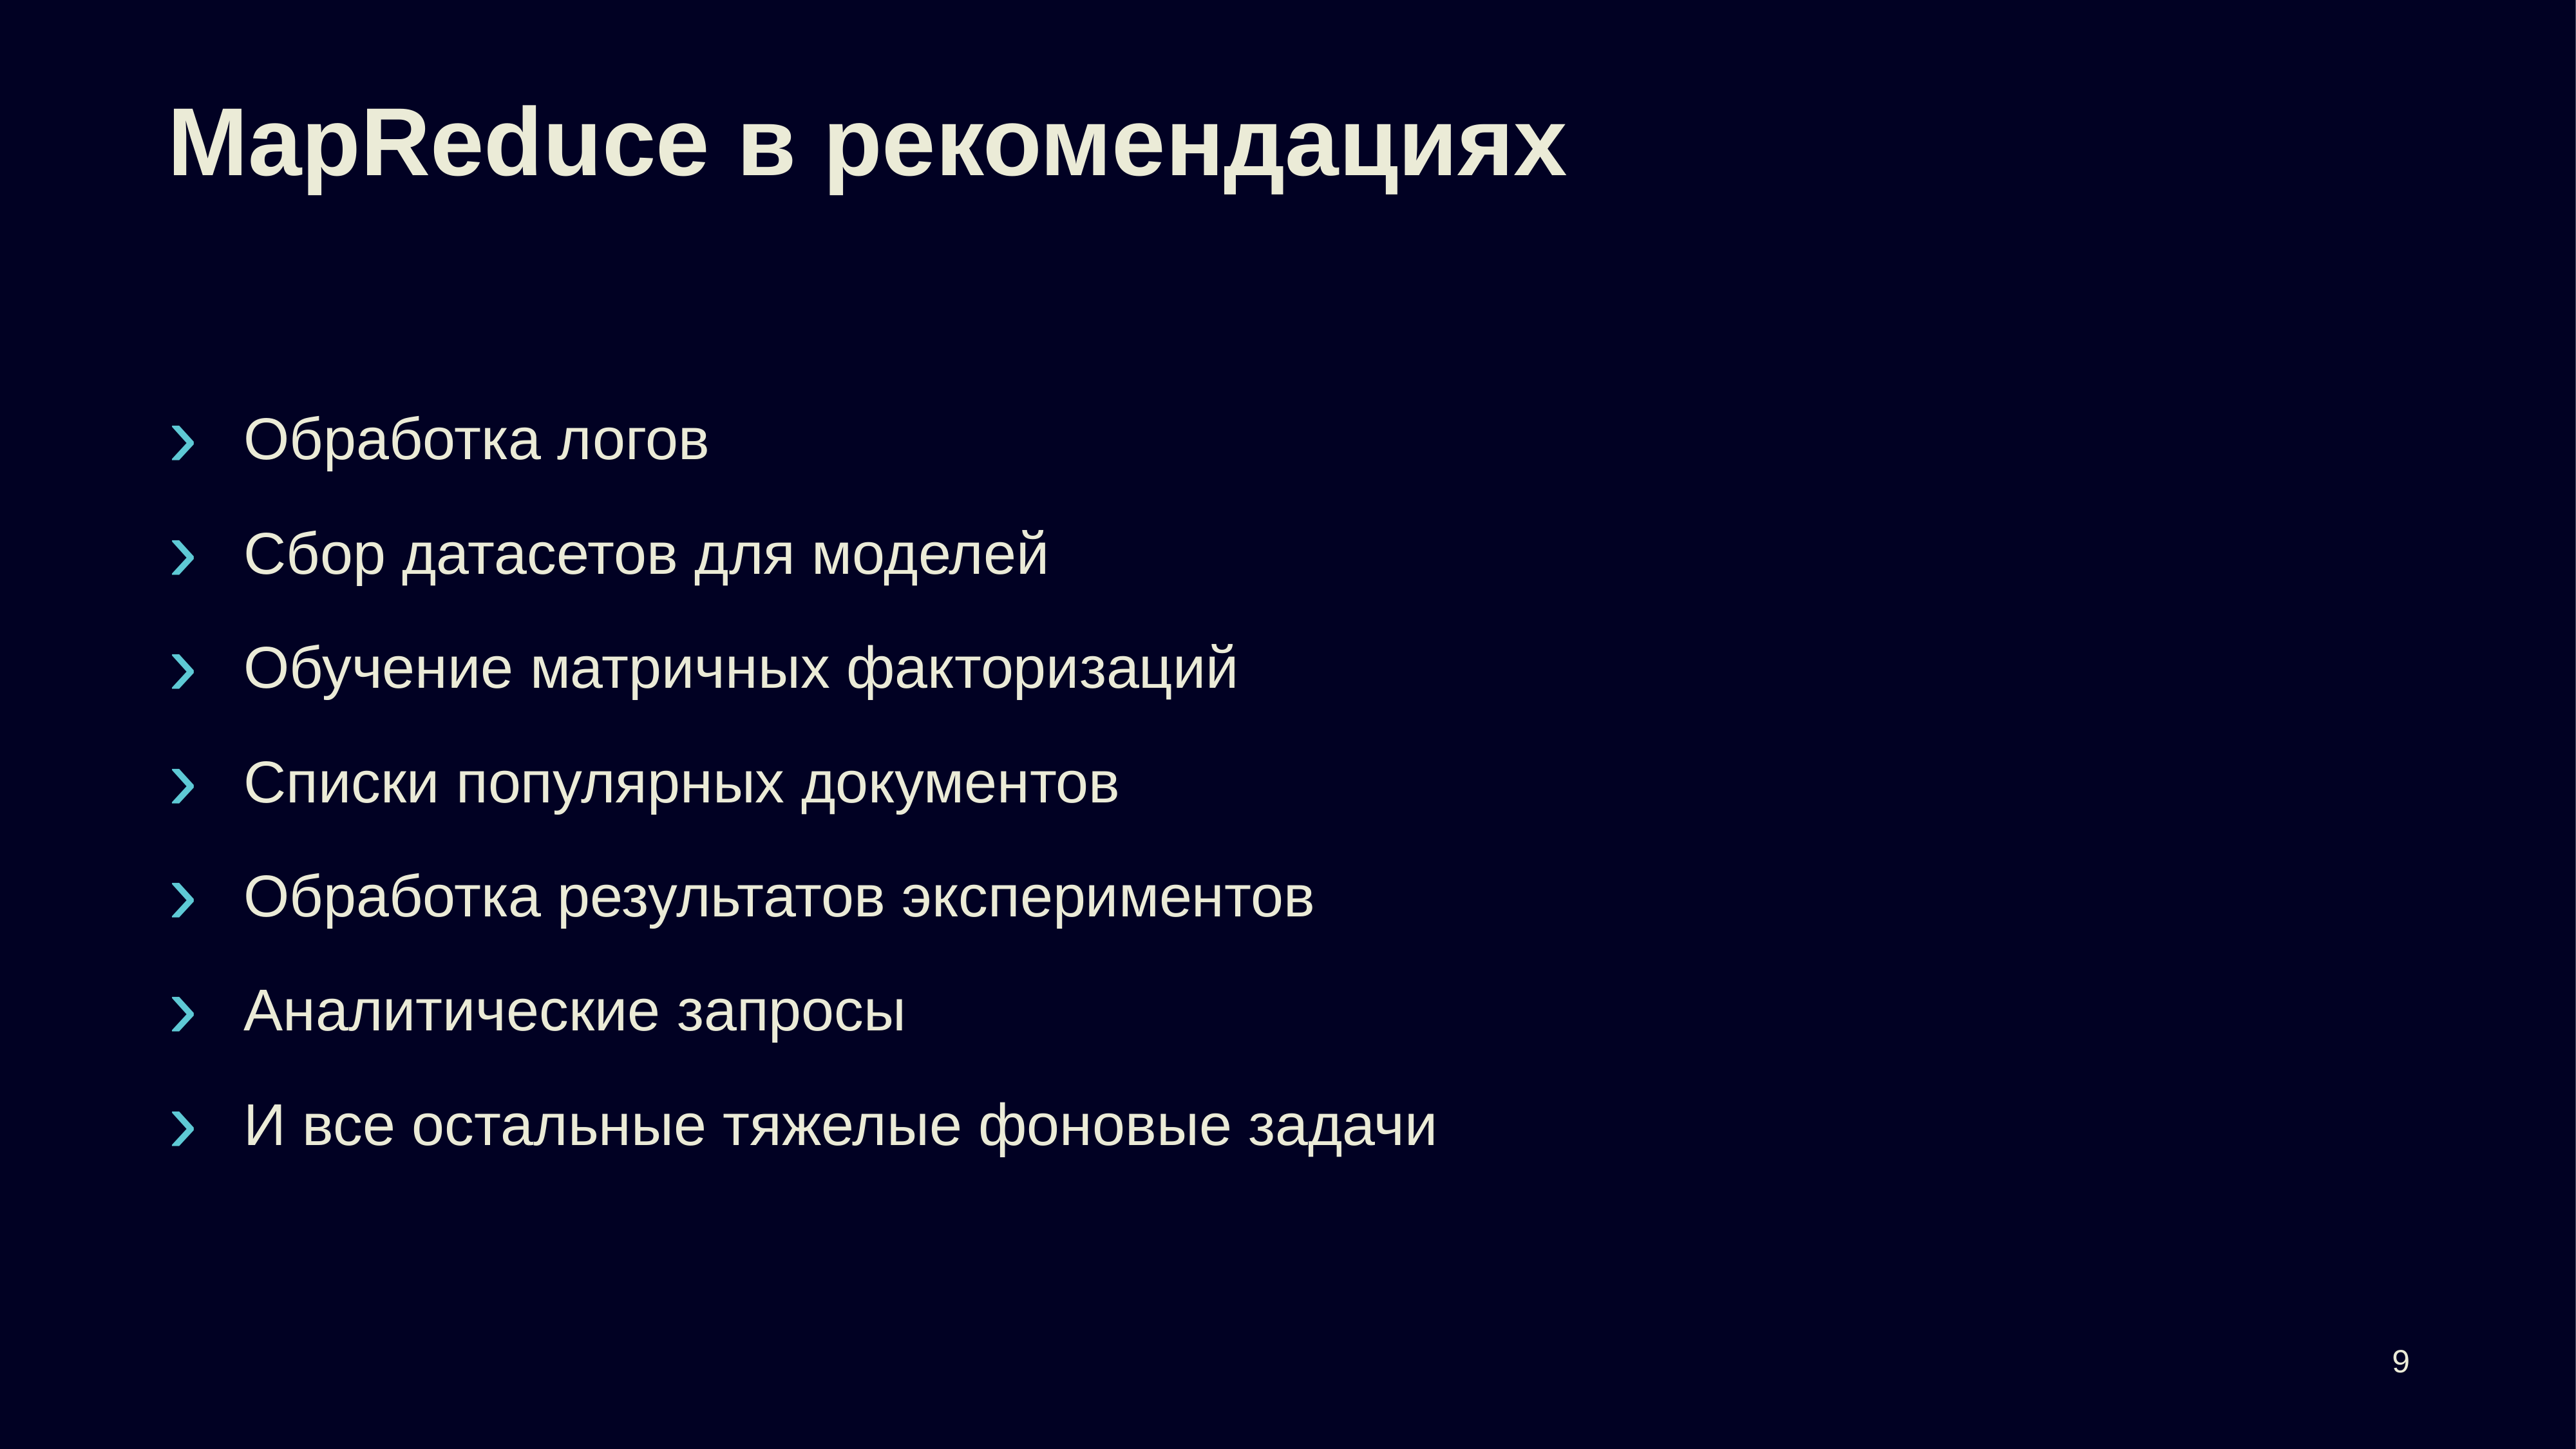

# MapReduce в рекомендациях
Обработка логов
Сбор датасетов для моделей
Обучение матричных факторизаций
Списки популярных документов
Обработка результатов экспериментов
Аналитические запросы
И все остальные тяжелые фоновые задачи

9